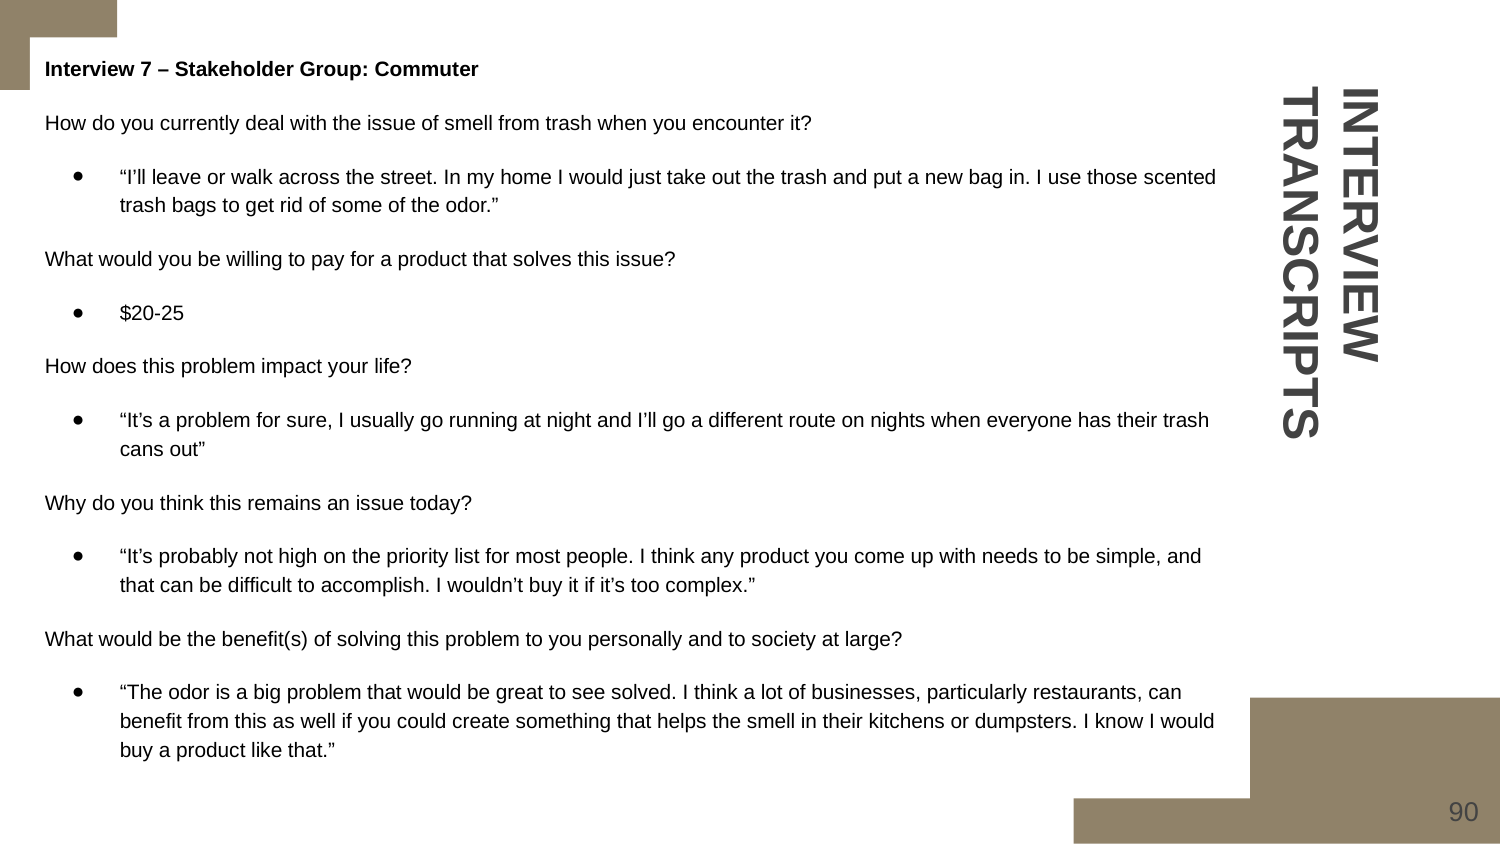

Interview 7 – Stakeholder Group: Commuter
How do you currently deal with the issue of smell from trash when you encounter it?
“I’ll leave or walk across the street. In my home I would just take out the trash and put a new bag in. I use those scented trash bags to get rid of some of the odor.”
What would you be willing to pay for a product that solves this issue?
$20-25
How does this problem impact your life?
“It’s a problem for sure, I usually go running at night and I’ll go a different route on nights when everyone has their trash cans out”
Why do you think this remains an issue today?
“It’s probably not high on the priority list for most people. I think any product you come up with needs to be simple, and that can be difficult to accomplish. I wouldn’t buy it if it’s too complex.”
What would be the benefit(s) of solving this problem to you personally and to society at large?
“The odor is a big problem that would be great to see solved. I think a lot of businesses, particularly restaurants, can benefit from this as well if you could create something that helps the smell in their kitchens or dumpsters. I know I would buy a product like that.”

# INTERVIEW TRANSCRIPTS

90